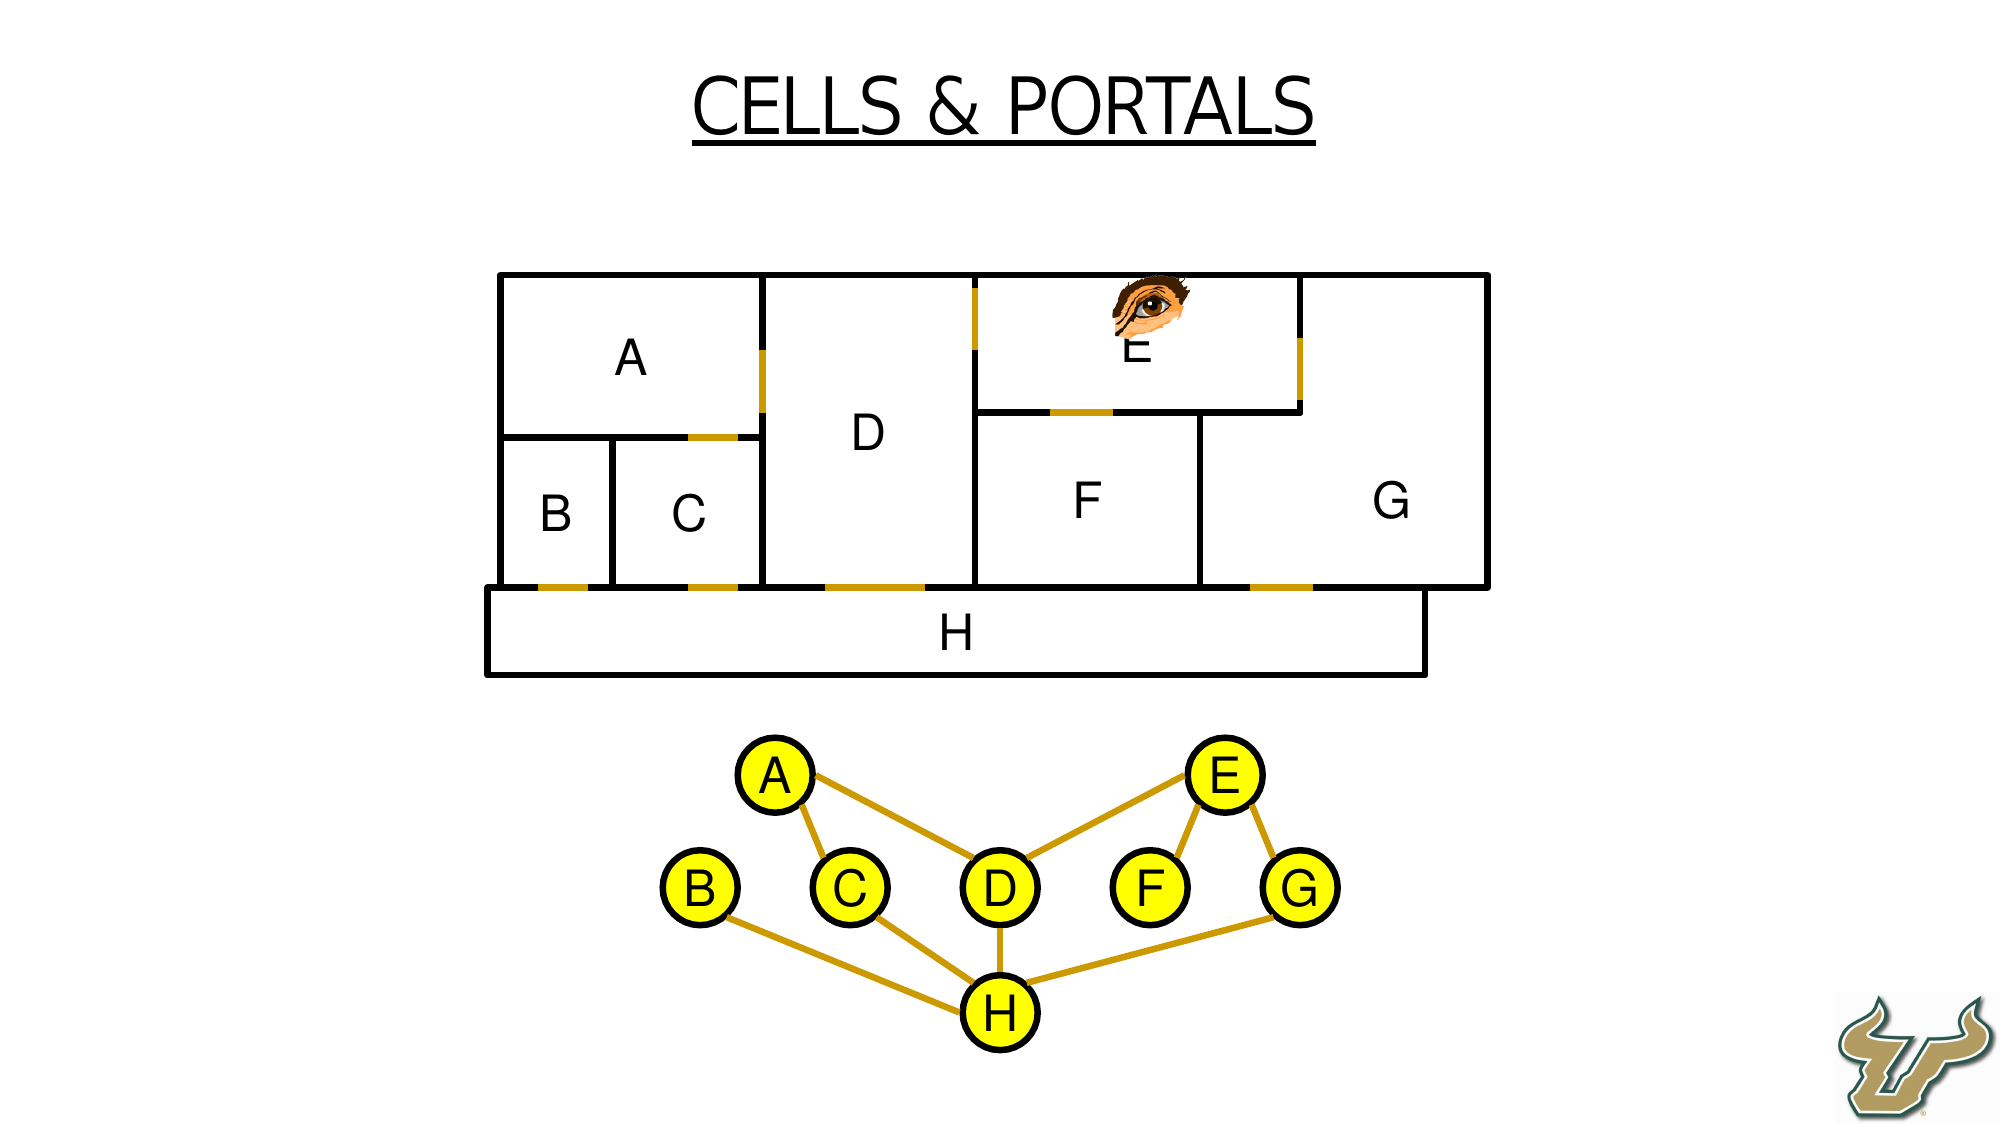

Cells & Portals

E
A

D

F
G
B	C

H

A
E

B
C
D
F
G

H